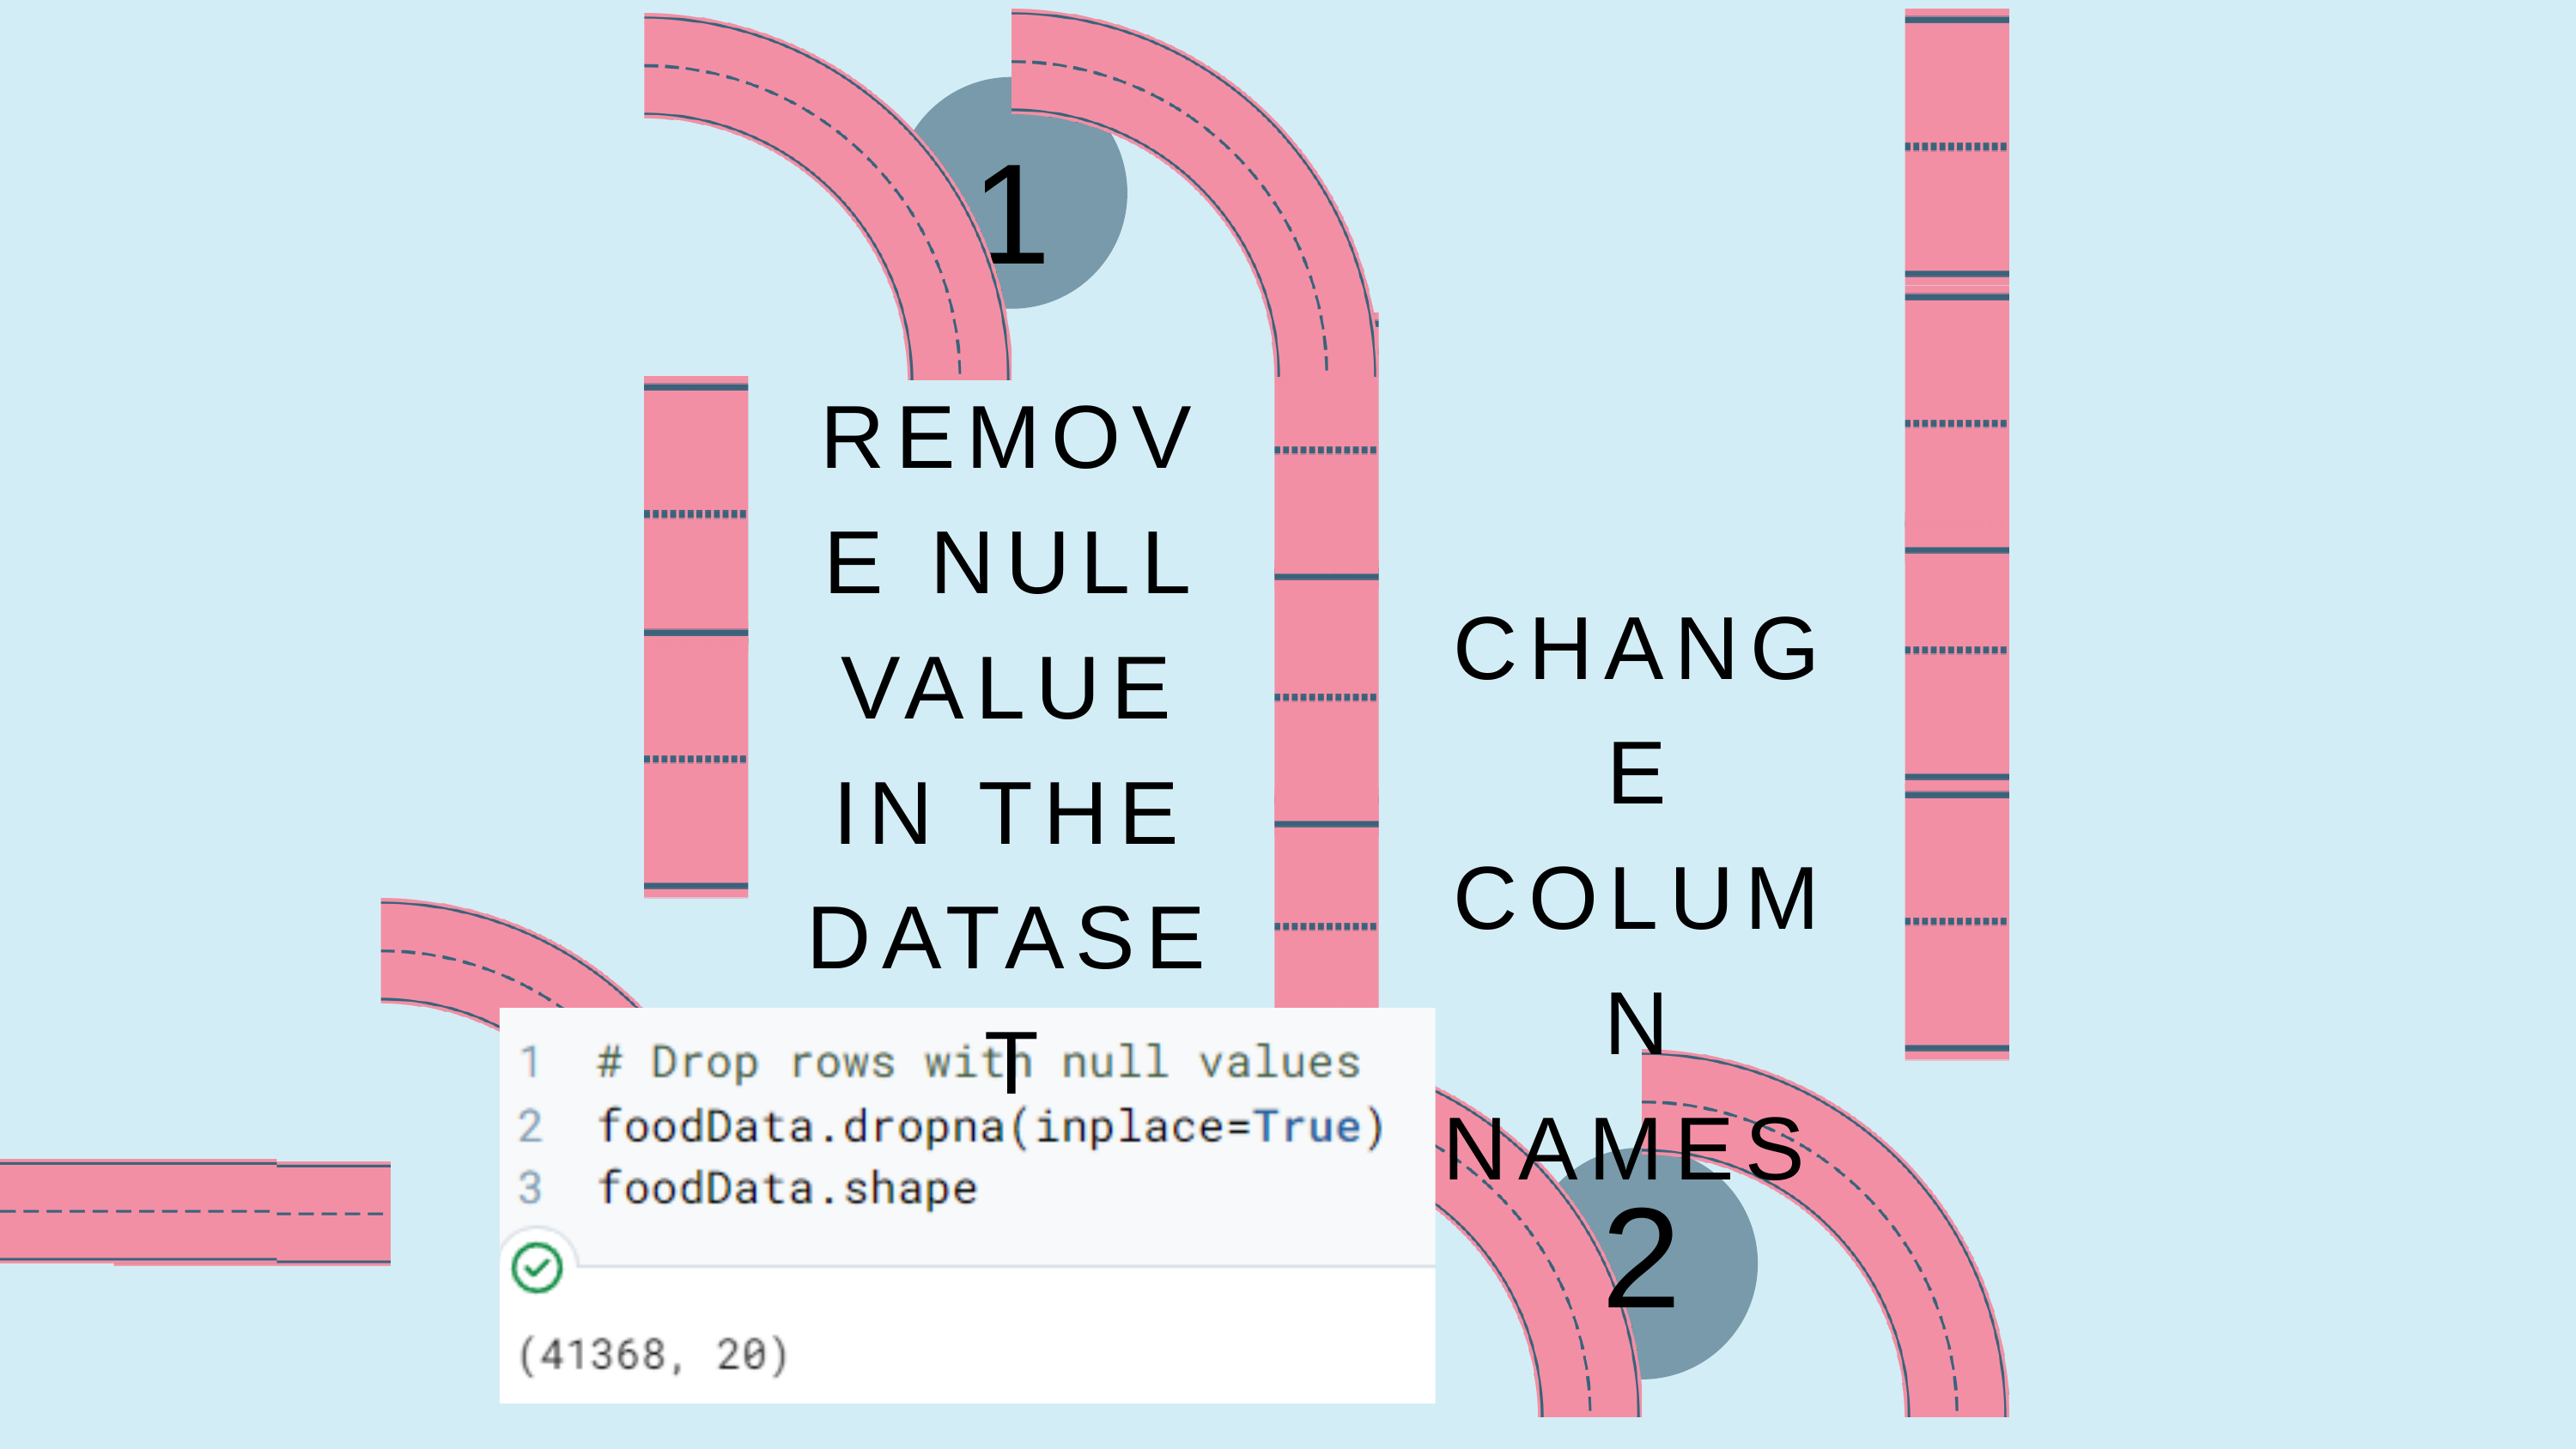

1

REMOVE NULL VALUE IN THE DATASET

CHANGE COLUMN NAMES

2